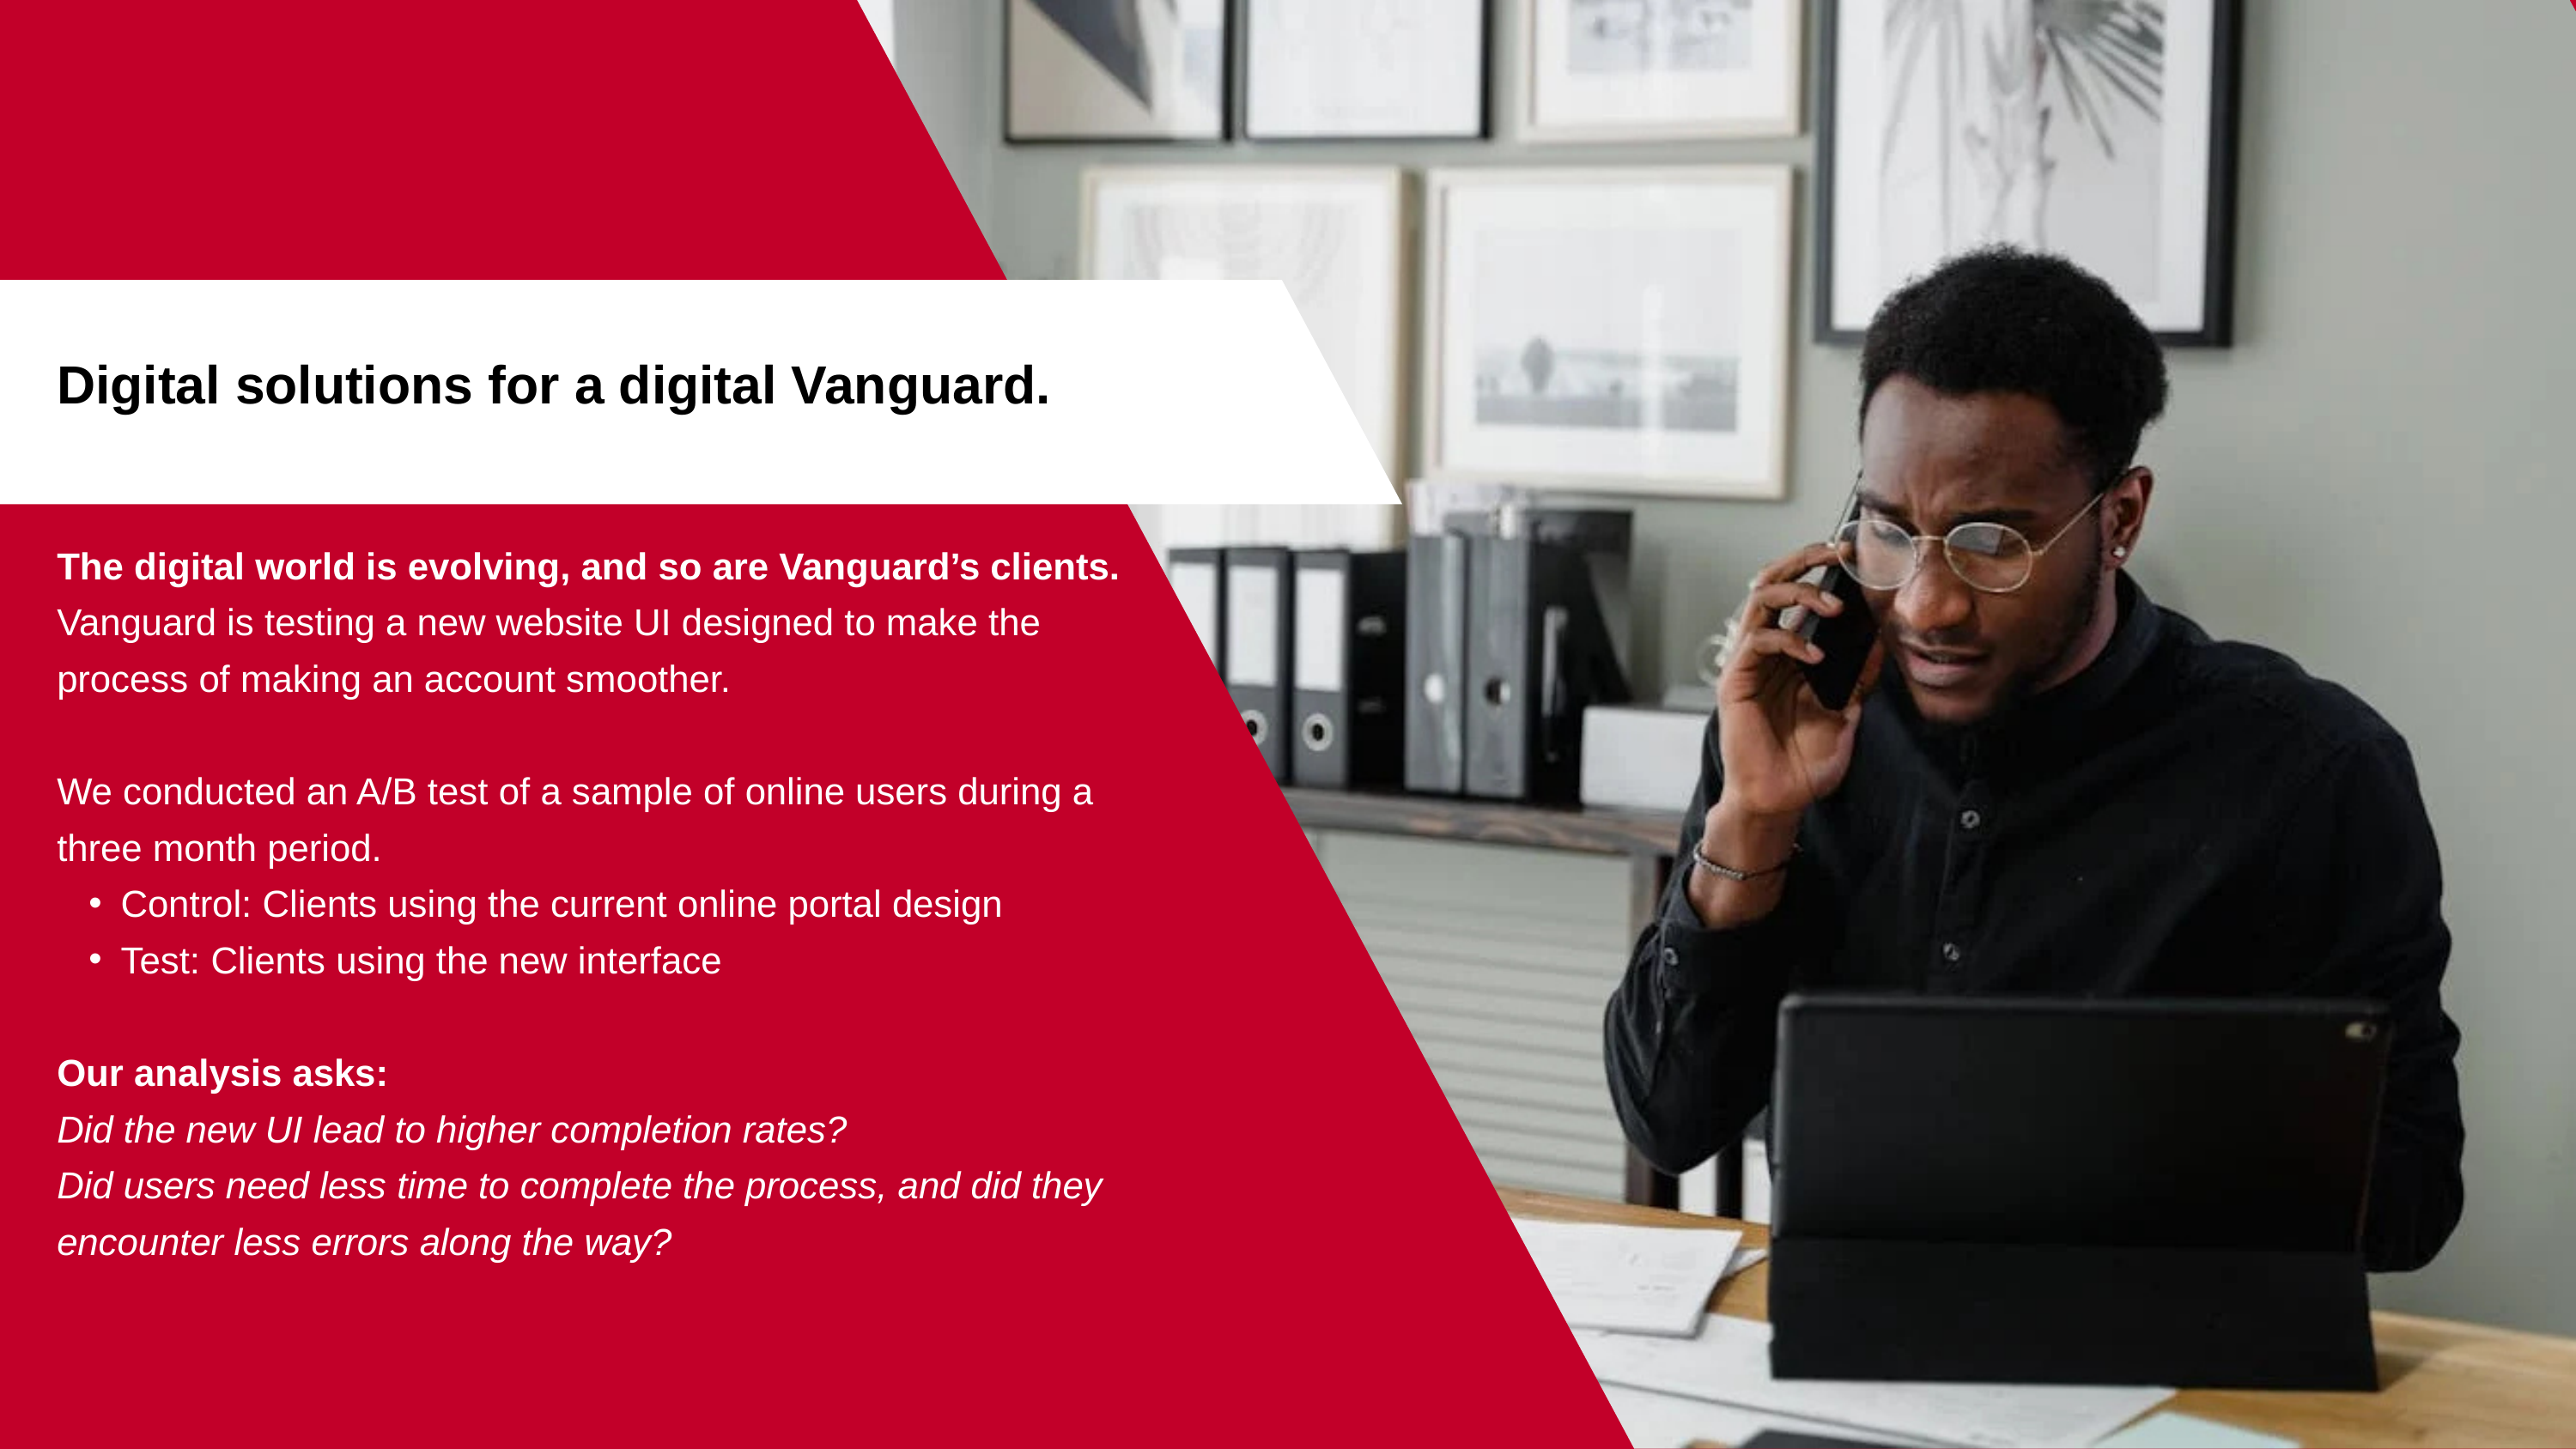

Digital solutions for a digital Vanguard.
The digital world is evolving, and so are Vanguard’s clients. Vanguard is testing a new website UI designed to make the process of making an account smoother.

We conducted an A/B test of a sample of online users during a three month period.
Control: Clients using the current online portal design
Test: Clients using the new interface

Our analysis asks:
Did the new UI lead to higher completion rates?
Did users need less time to complete the process, and did they encounter less errors along the way?